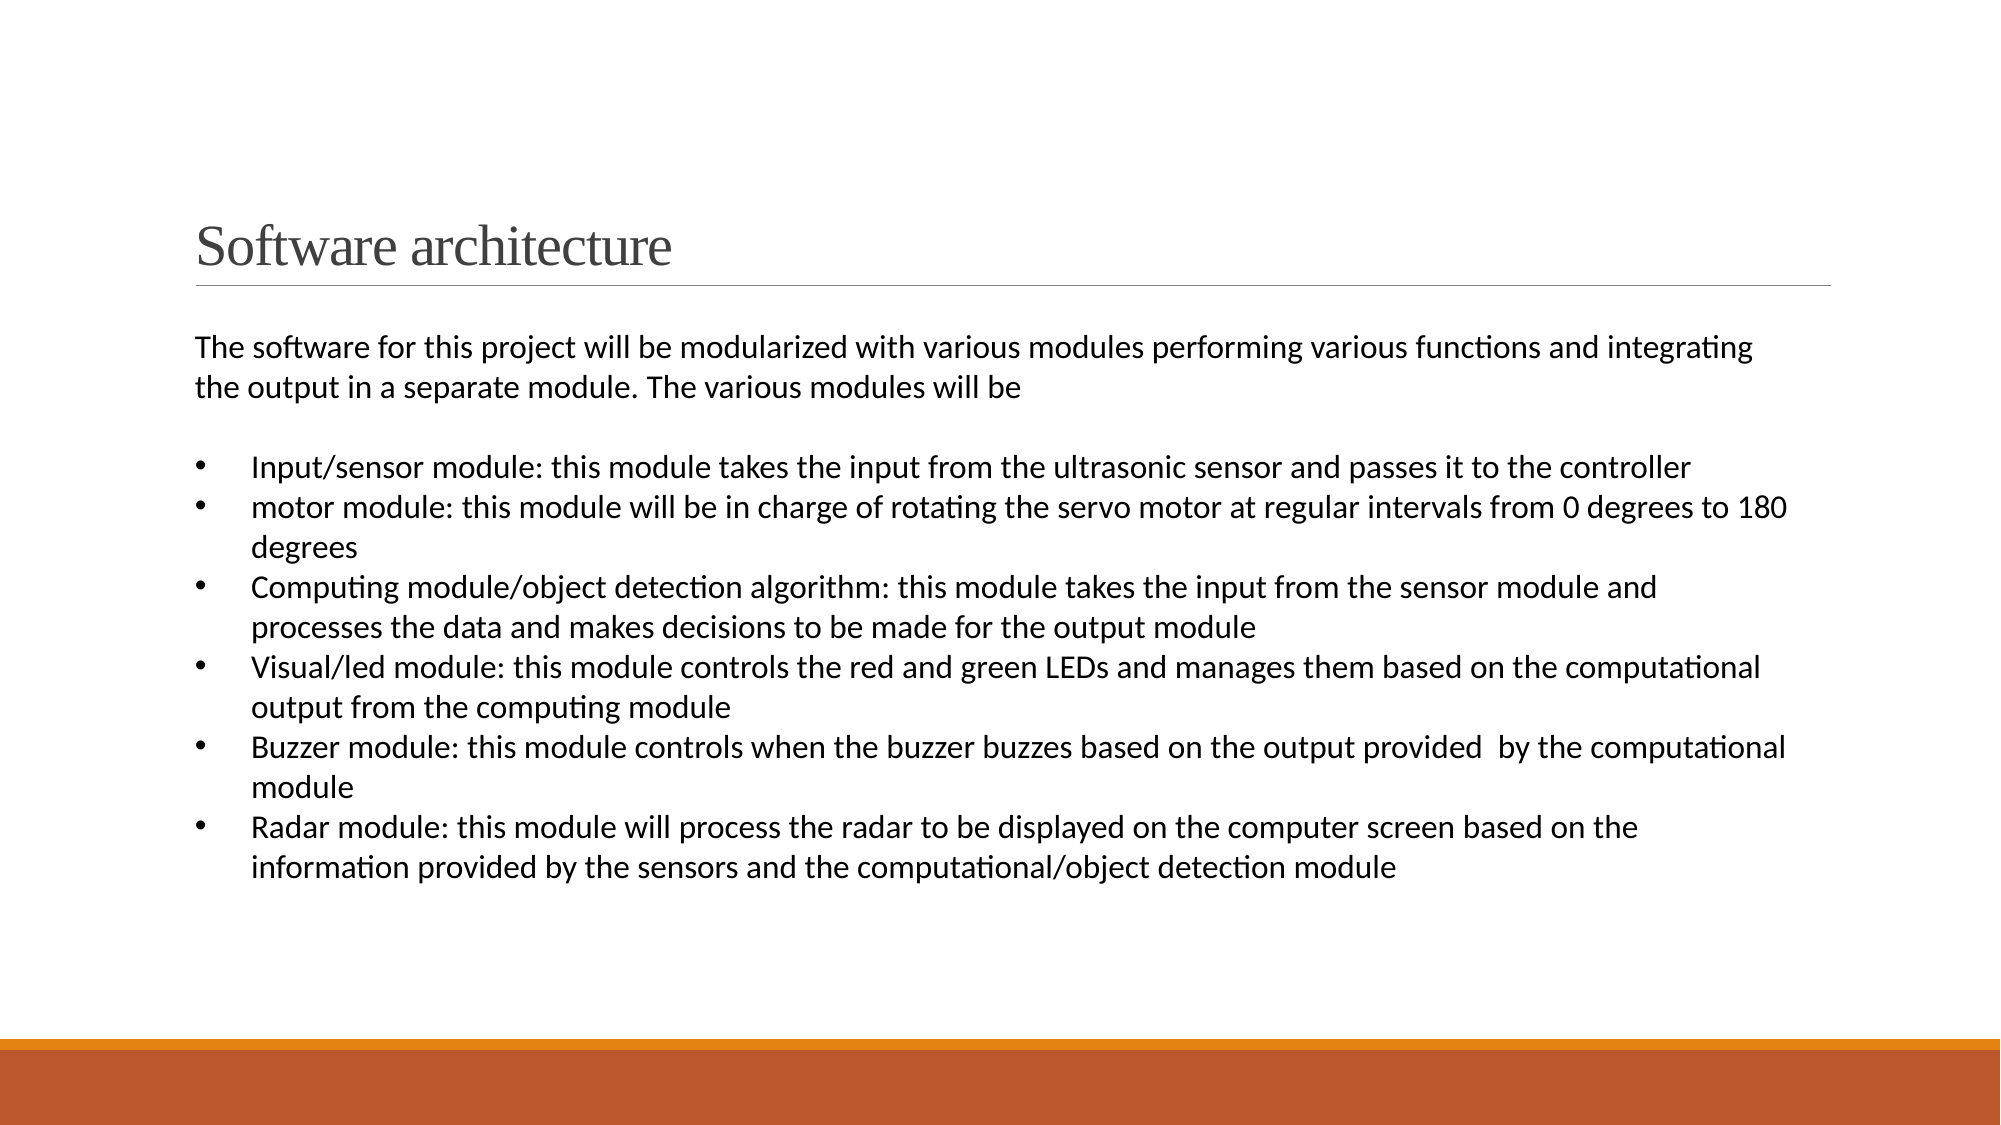

# Software architecture
The software for this project will be modularized with various modules performing various functions and integrating the output in a separate module. The various modules will be

Input/sensor module: this module takes the input from the ultrasonic sensor and passes it to the controller
motor module: this module will be in charge of rotating the servo motor at regular intervals from 0 degrees to 180 degrees
Computing module/object detection algorithm: this module takes the input from the sensor module and processes the data and makes decisions to be made for the output module
Visual/led module: this module controls the red and green LEDs and manages them based on the computational output from the computing module
Buzzer module: this module controls when the buzzer buzzes based on the output provided  by the computational module
Radar module: this module will process the radar to be displayed on the computer screen based on the information provided by the sensors and the computational/object detection module